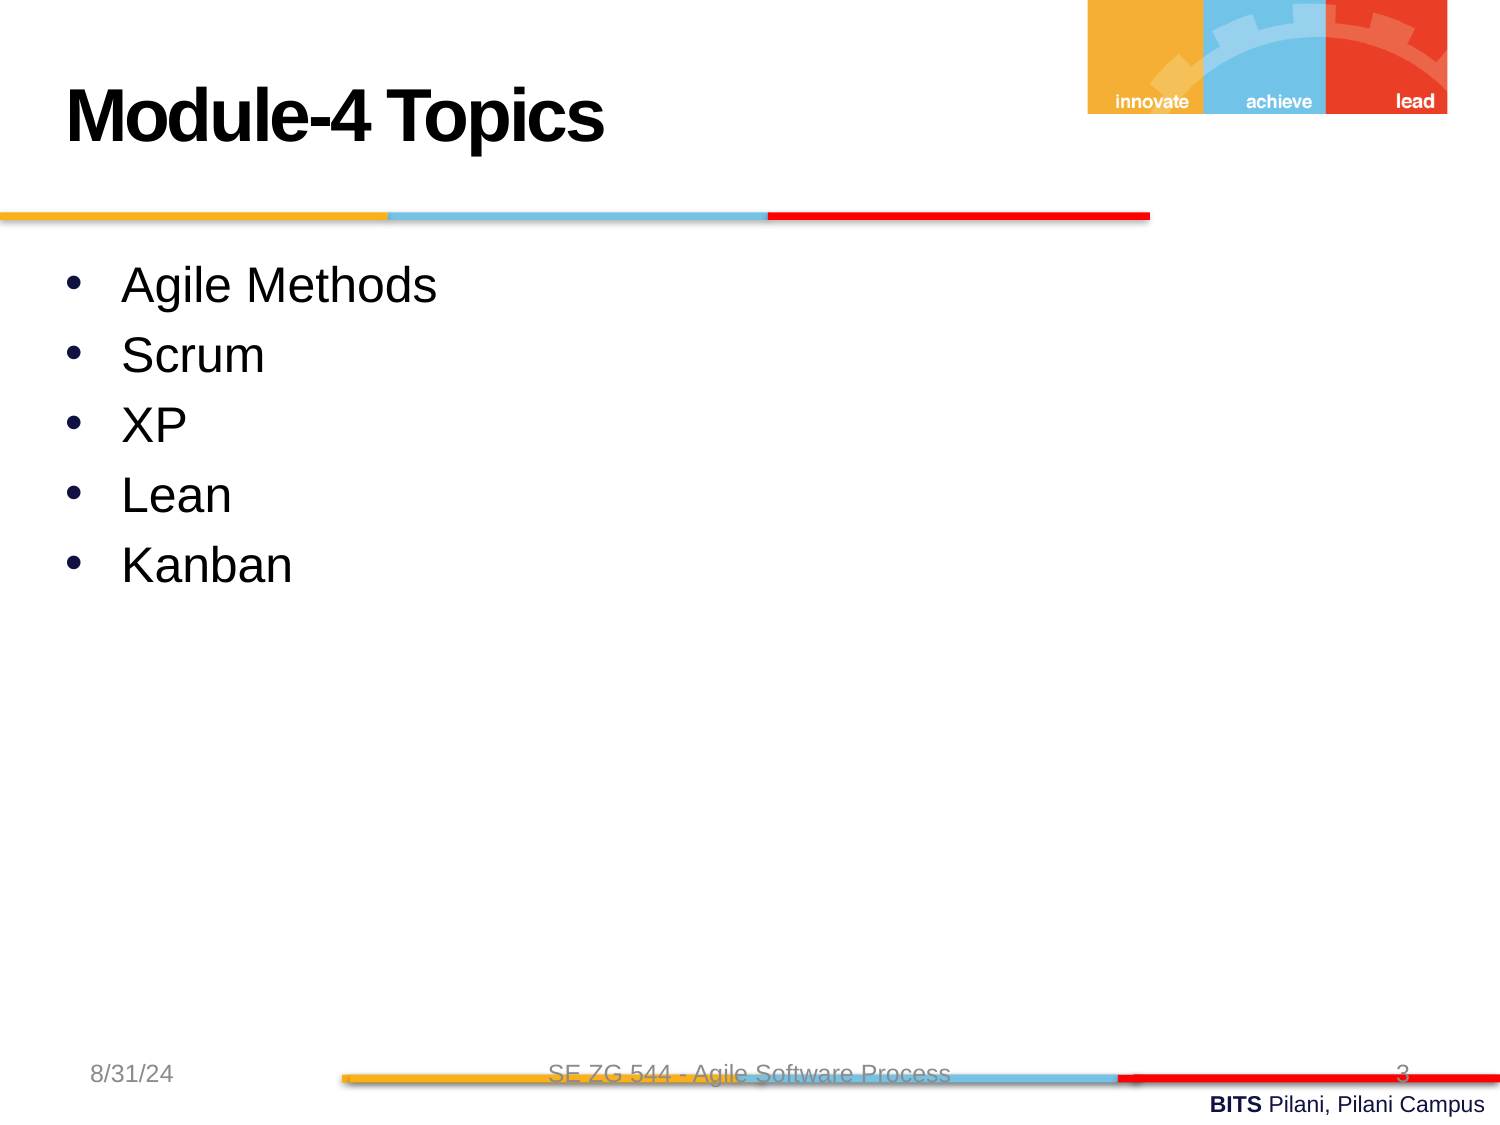

Module-4 Topics
Agile Methods
Scrum
XP
Lean
Kanban
8/31/24
SE ZG 544 - Agile Software Process
3